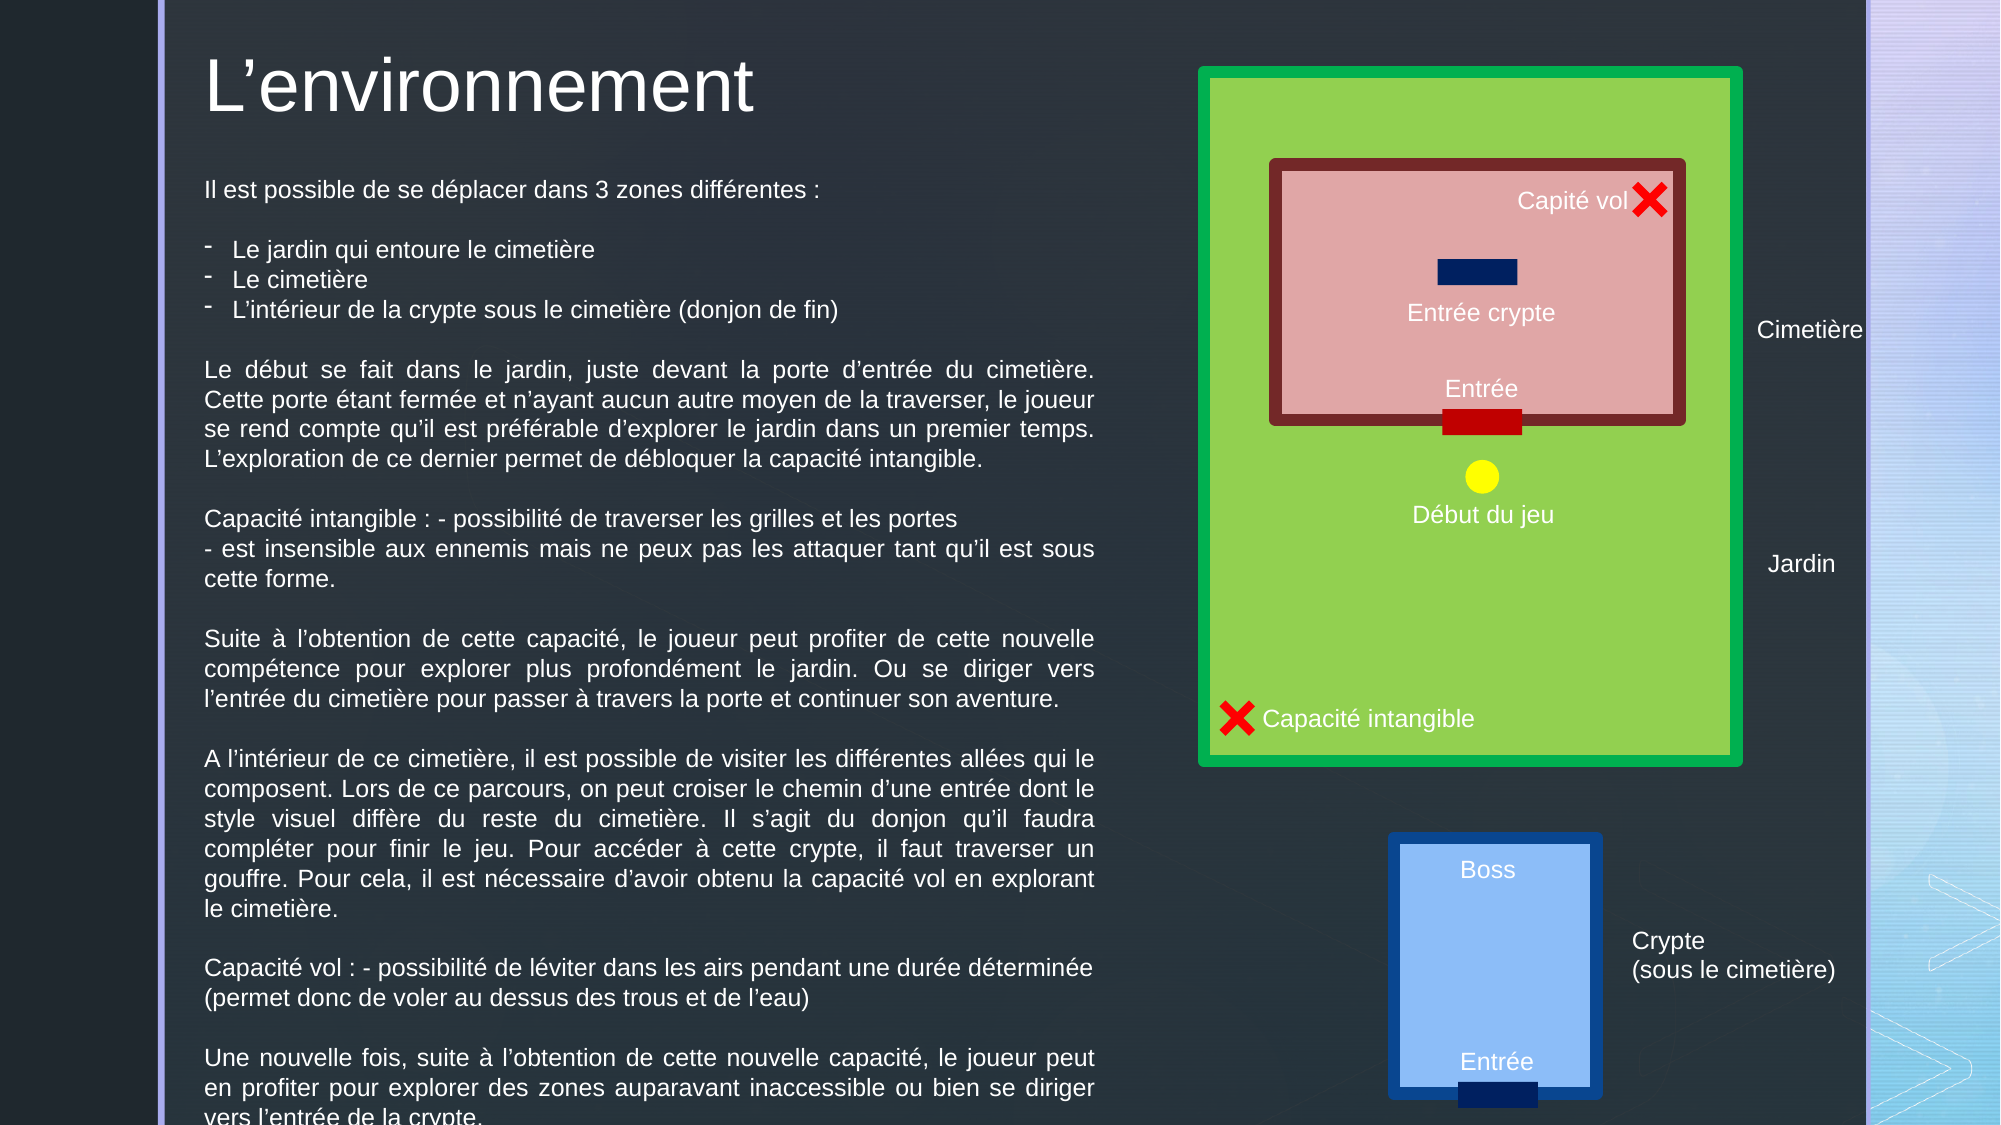

L’environnement

Il est possible de se déplacer dans 3 zones différentes :

Le jardin qui entoure le cimetière
Le cimetière
L’intérieur de la crypte sous le cimetière (donjon de fin)

Le début se fait dans le jardin, juste devant la porte d’entrée du cimetière.
Cette porte étant fermée et n’ayant aucun autre moyen de la traverser, le joueur se rend compte qu’il est préférable d’explorer le jardin dans un premier temps. L’exploration de ce dernier permet de débloquer la capacité intangible.

Capacité intangible : - possibilité de traverser les grilles et les portes
- est insensible aux ennemis mais ne peux pas les attaquer tant qu’il est sous cette forme.

Suite à l’obtention de cette capacité, le joueur peut profiter de cette nouvelle compétence pour explorer plus profondément le jardin. Ou se diriger vers l’entrée du cimetière pour passer à travers la porte et continuer son aventure.

A l’intérieur de ce cimetière, il est possible de visiter les différentes allées qui le composent. Lors de ce parcours, on peut croiser le chemin d’une entrée dont le style visuel diffère du reste du cimetière. Il s’agit du donjon qu’il faudra compléter pour finir le jeu. Pour accéder à cette crypte, il faut traverser un gouffre. Pour cela, il est nécessaire d’avoir obtenu la capacité vol en explorant le cimetière.

Capacité vol : - possibilité de léviter dans les airs pendant une durée déterminée
(permet donc de voler au dessus des trous et de l’eau)

Une nouvelle fois, suite à l’obtention de cette nouvelle capacité, le joueur peut en profiter pour explorer des zones auparavant inaccessible ou bien se diriger vers l’entrée de la crypte.
Capité vol

Entrée crypte
Cimetière
Entrée

Début du jeu
Jardin
Capacité intangible

Boss
Crypte
(sous le cimetière)
Entrée